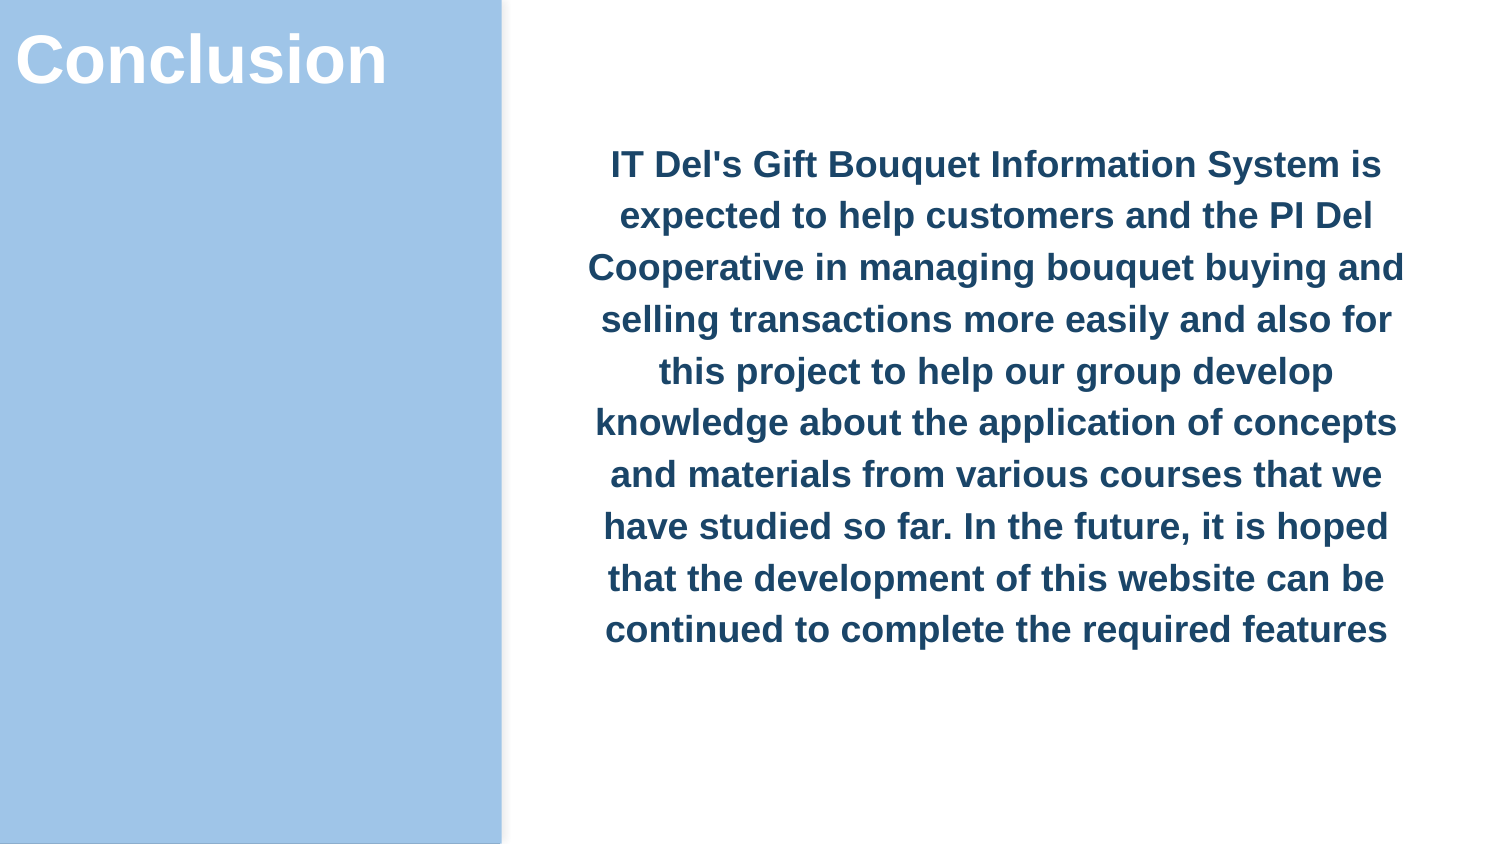

# Conclusion
IT Del's Gift Bouquet Information System is expected to help customers and the PI Del Cooperative in managing bouquet buying and selling transactions more easily and also for this project to help our group develop knowledge about the application of concepts and materials from various courses that we have studied so far. In the future, it is hoped that the development of this website can be continued to complete the required features